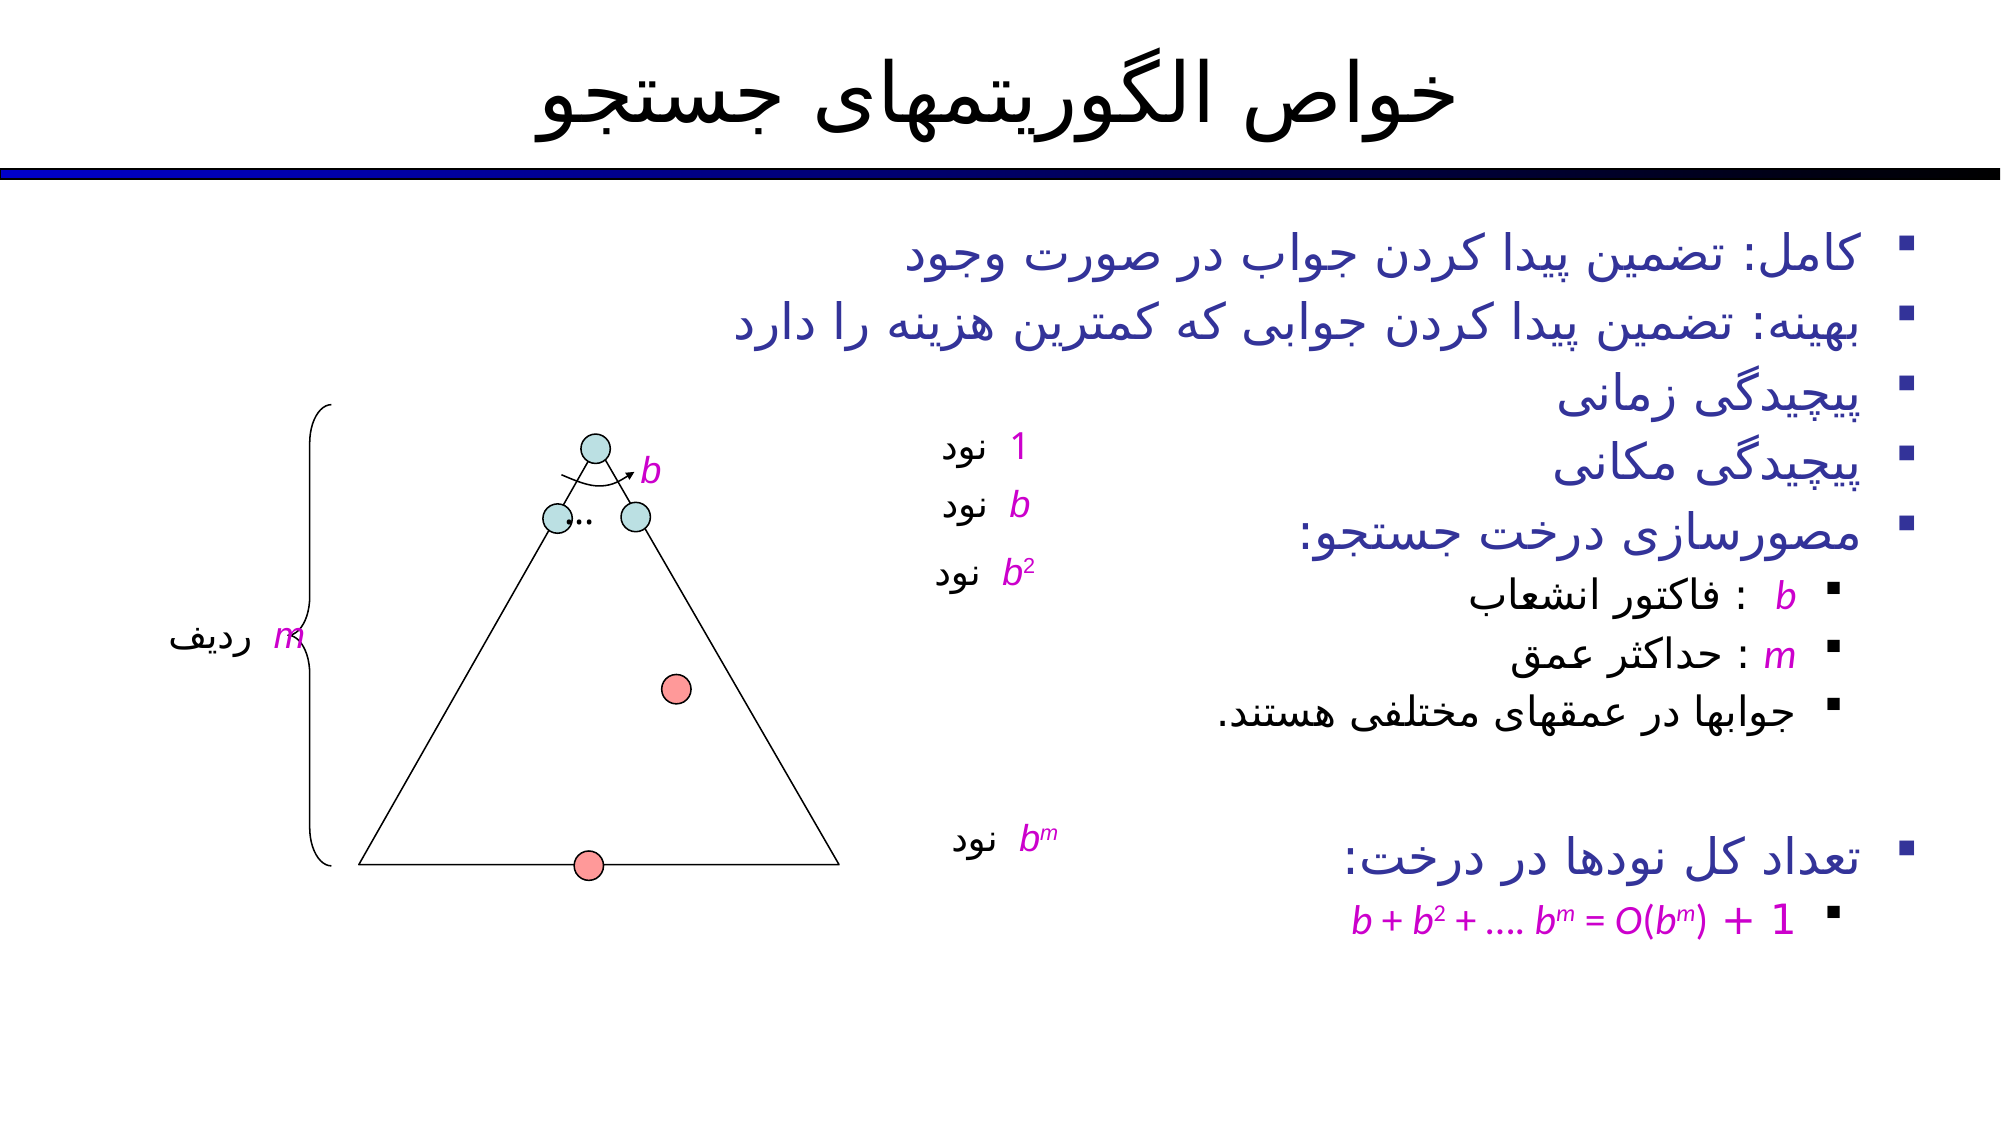

# خواص الگوریتمهای جستجو
کامل: تضمین پیدا کردن جواب در صورت وجود
بهینه: تضمین پیدا کردن جوابی که کمترین هزینه را دارد
پیچیدگی زمانی
پیچیدگی مکانی
مصورسازی درخت جستجو:
b  : فاکتور انشعاب
m : حداکثر عمق
جوابها در عمقهای مختلفی هستند.

تعداد کل نودها در درخت:
1 + b + b2 + …. bm = O(bm)

1  نود

b

b  نود
…

b2  نود
m  ردیف

bm  نود